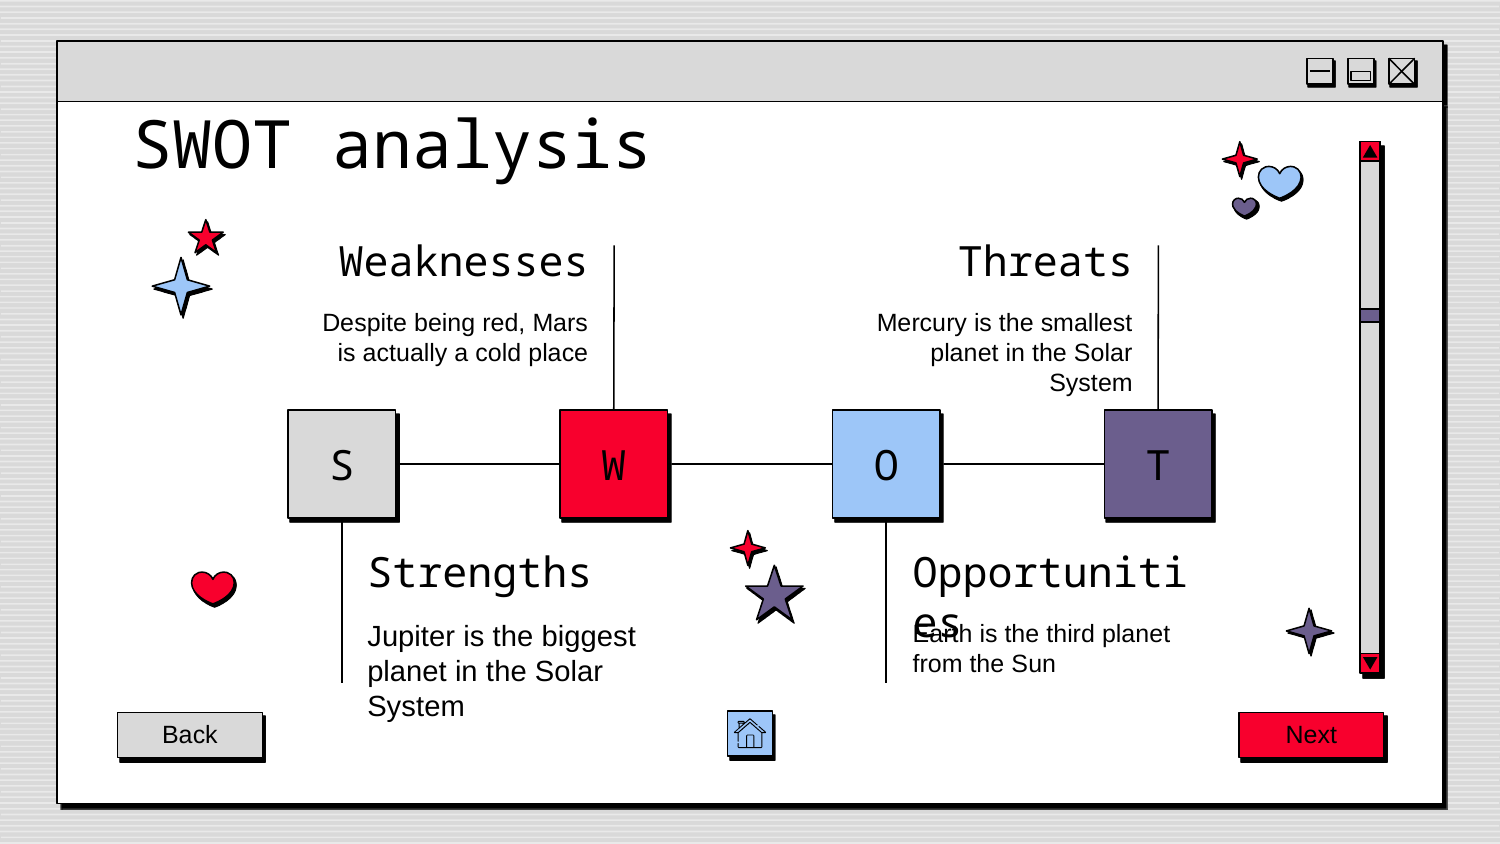

# SWOT analysis

Weaknesses
Threats
Despite being red, Mars is actually a cold place
Mercury is the smallest planet in the Solar System

S
W
O
T

Opportunities
Strengths

Earth is the third planet from the Sun
Jupiter is the biggest planet in the Solar System

Back
Next